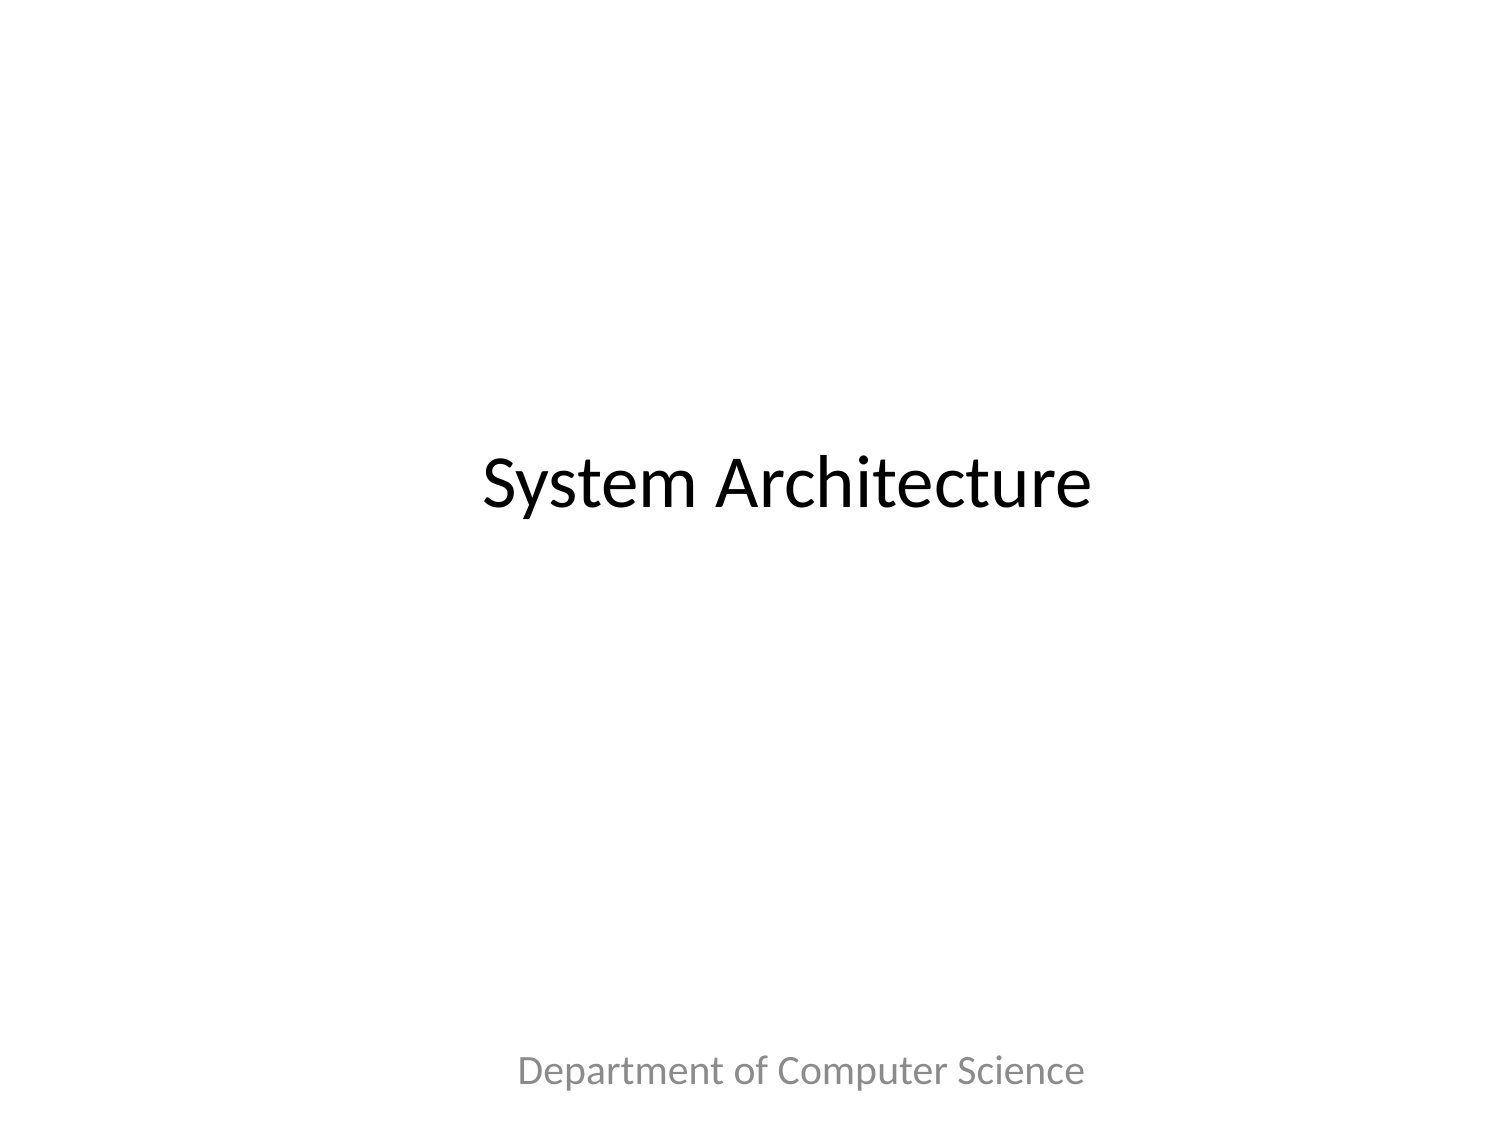

System Architecture
Department of Computer Science
18